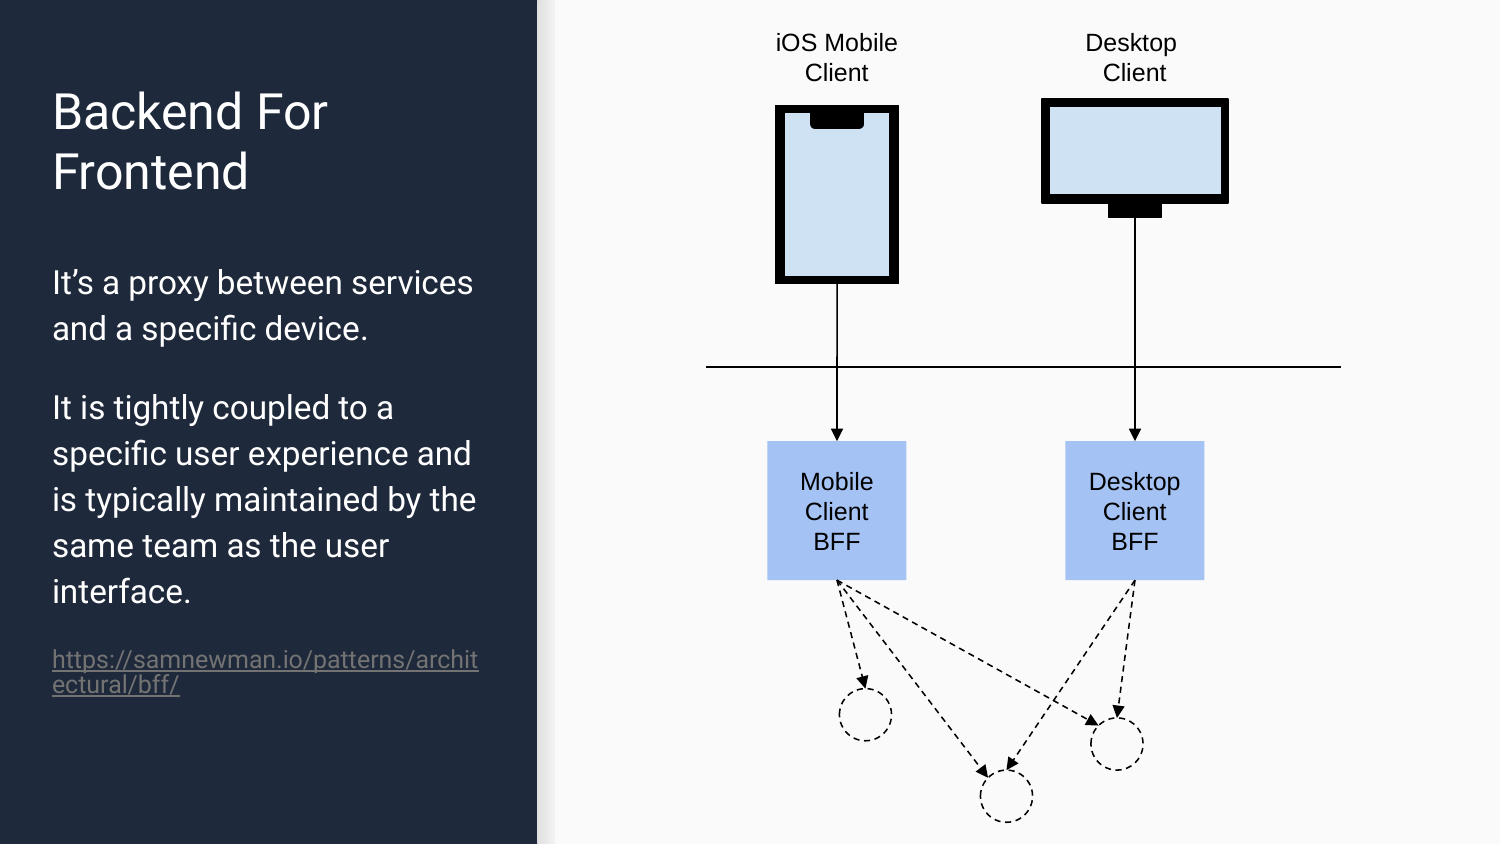

iOS Mobile Client
Desktop
Client
# Backend For Frontend

It’s a proxy between services and a specific device.
It is tightly coupled to a specific user experience and is typically maintained by the same team as the user interface.
https://samnewman.io/patterns/architectural/bff/
Mobile
Client
BFF
Desktop Client
BFF